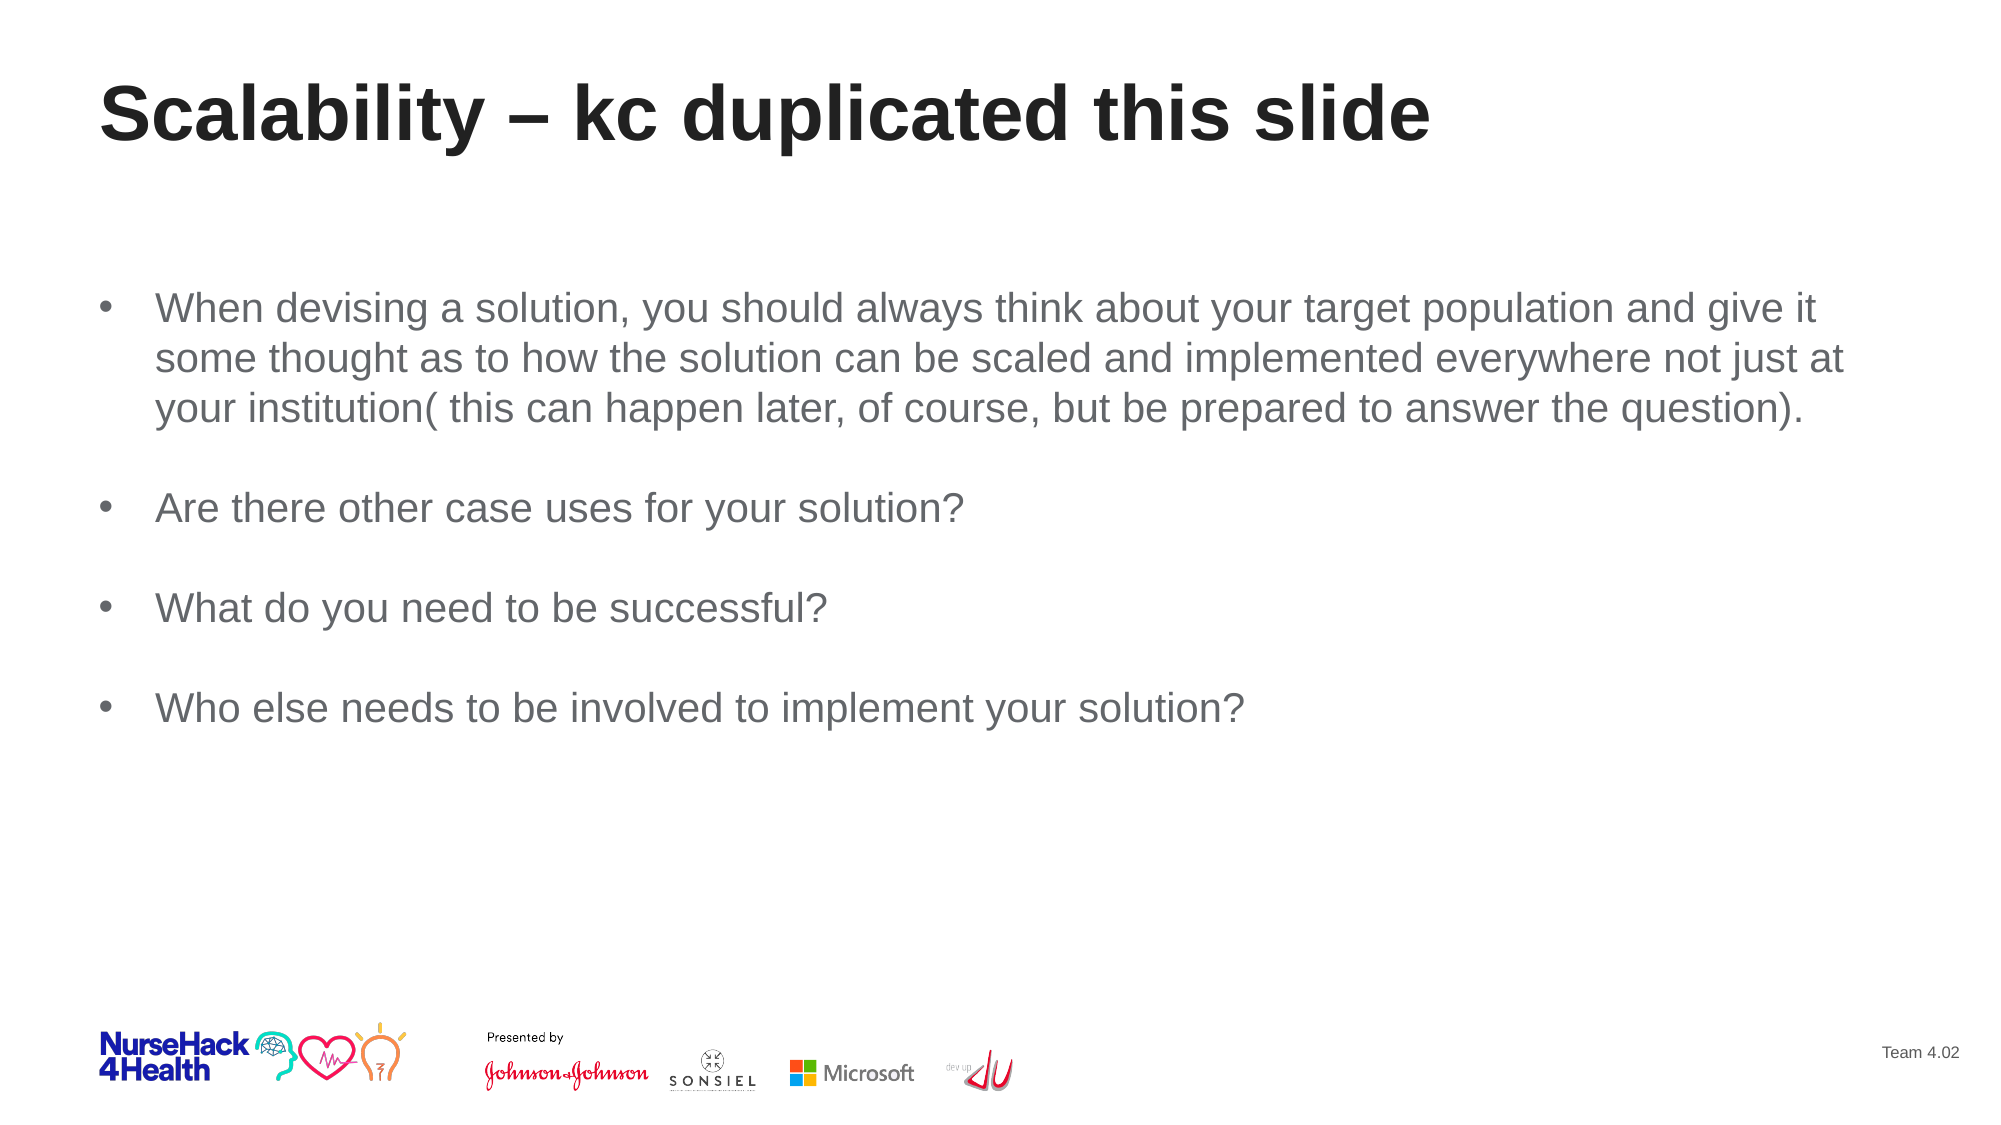

# Scalability – kc duplicated this slide
When devising a solution, you should always think about your target population and give it some thought as to how the solution can be scaled and implemented everywhere not just at your institution( this can happen later, of course, but be prepared to answer the question).

Are there other case uses for your solution?

What do you need to be successful?

Who else needs to be involved to implement your solution?
24